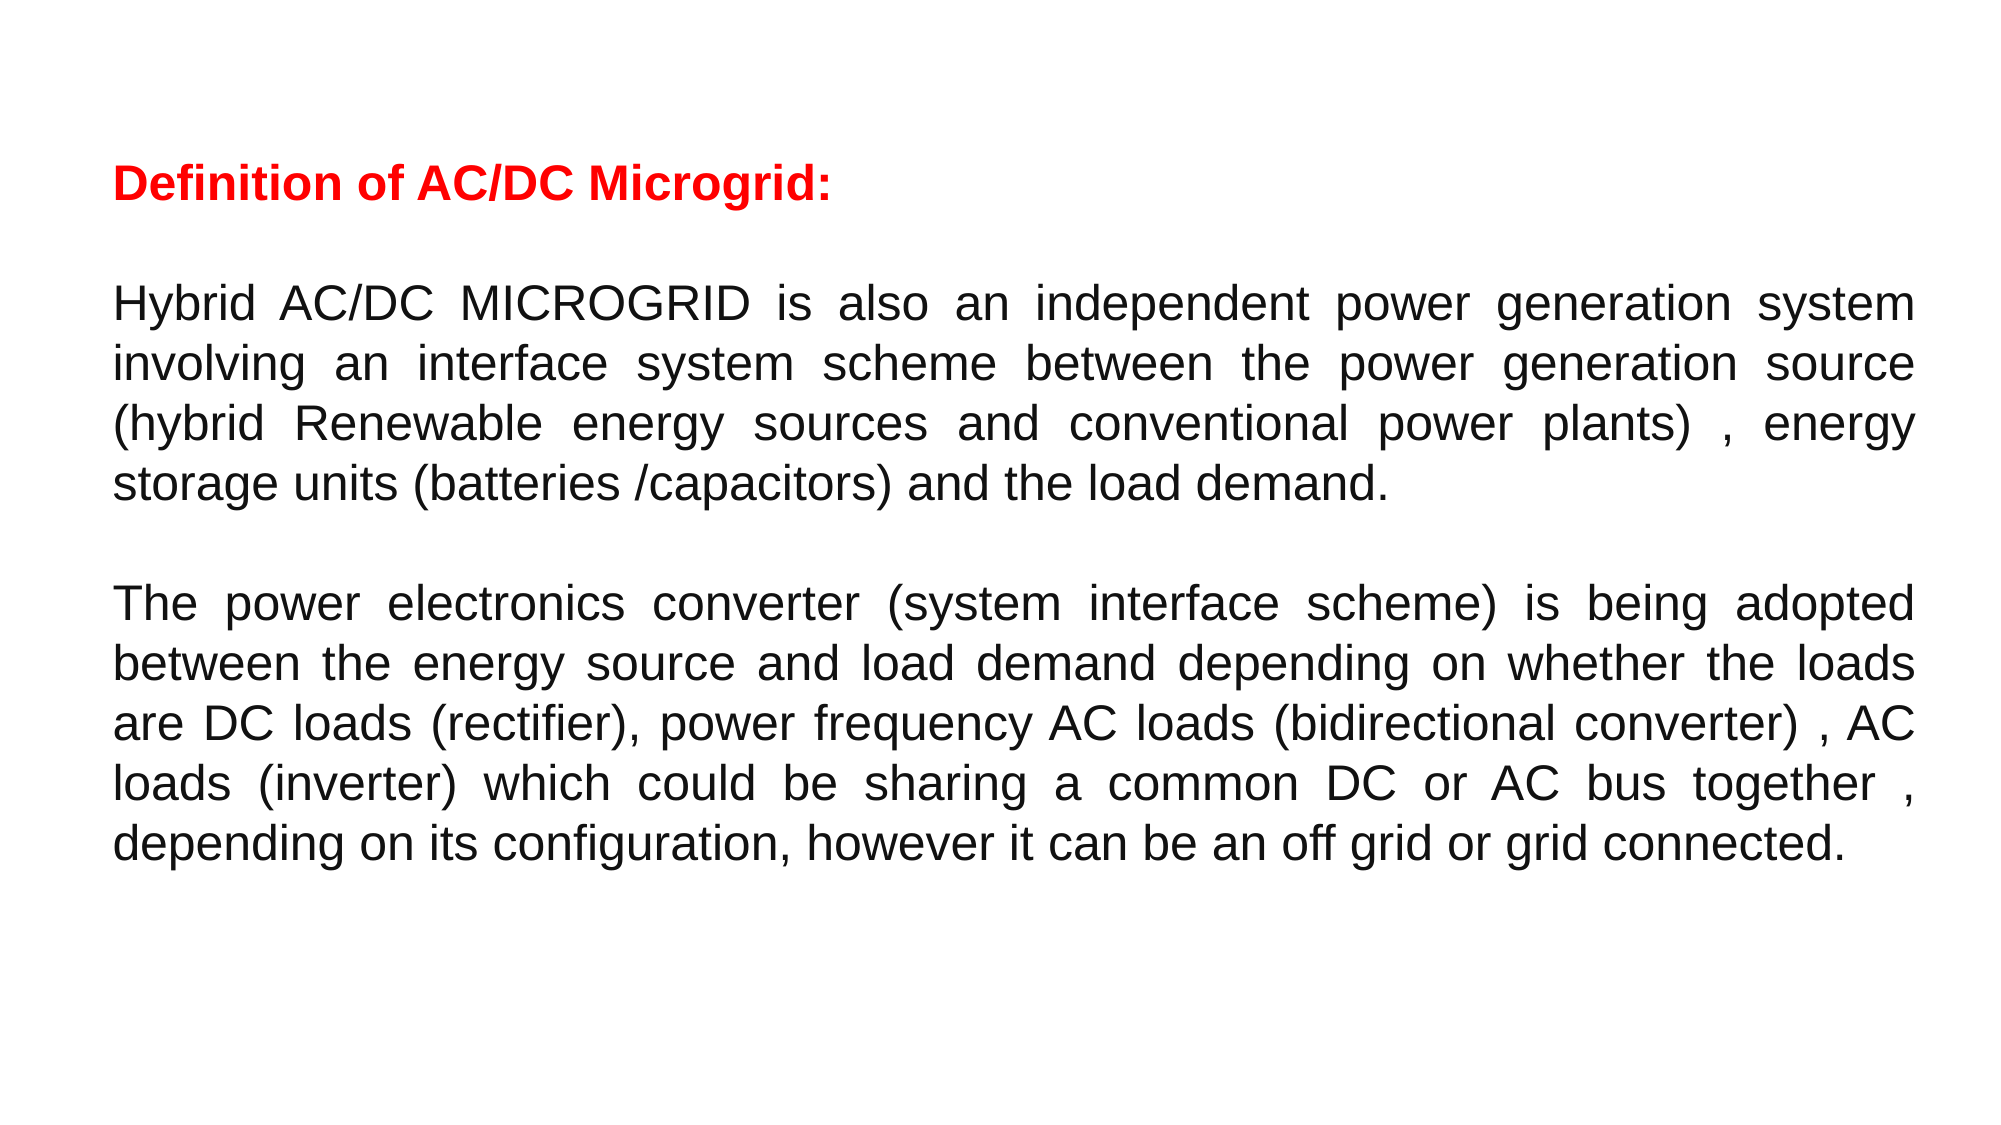

Definition of AC/DC Microgrid:

Hybrid AC/DC MICROGRID is also an independent power generation system involving an interface system scheme between the power generation source (hybrid Renewable energy sources and conventional power plants) , energy storage units (batteries /capacitors) and the load demand.

The power electronics converter (system interface scheme) is being adopted between the energy source and load demand depending on whether the loads are DC loads (rectifier), power frequency AC loads (bidirectional converter) , AC loads (inverter) which could be sharing a common DC or AC bus together , depending on its configuration, however it can be an off grid or grid connected.